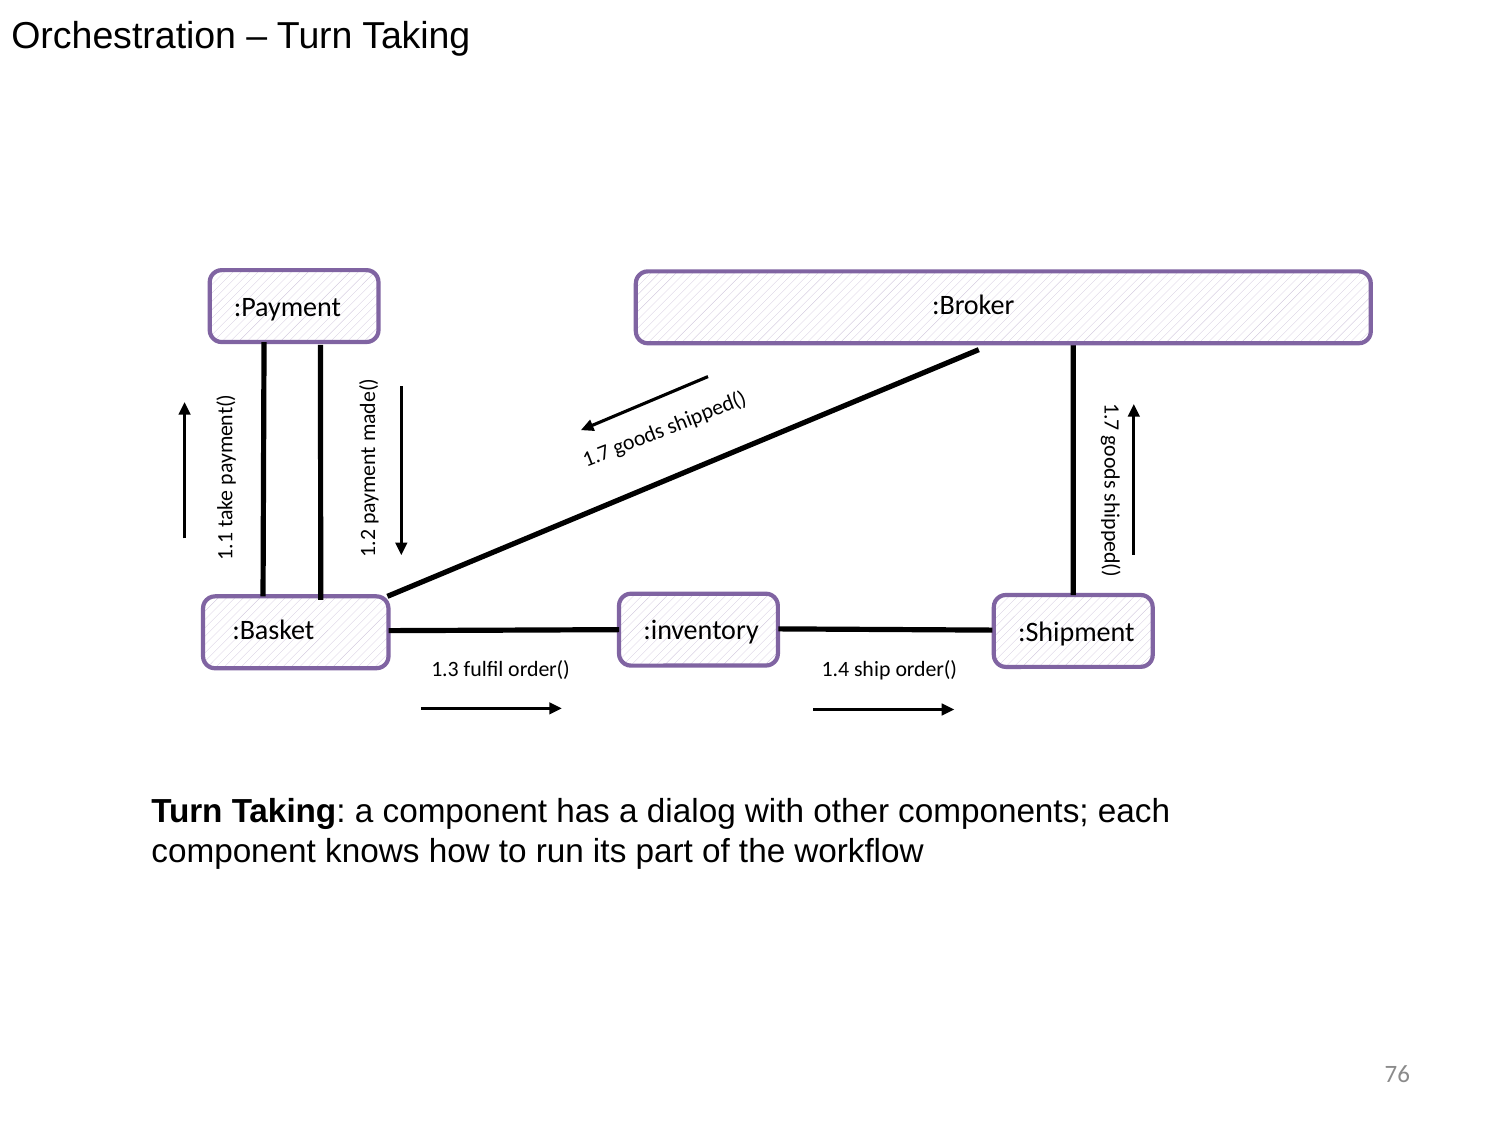

Orchestration – Turn Taking

:Broker
:Payment
1.7 goods shipped()
1.2 payment made()
1.1 take payment()
1.7 goods shipped()

:Basket
:inventory
:Shipment
1.3 fulfil order()
1.4 ship order()
Turn Taking: a component has a dialog with other components; each component knows how to run its part of the workflow
76